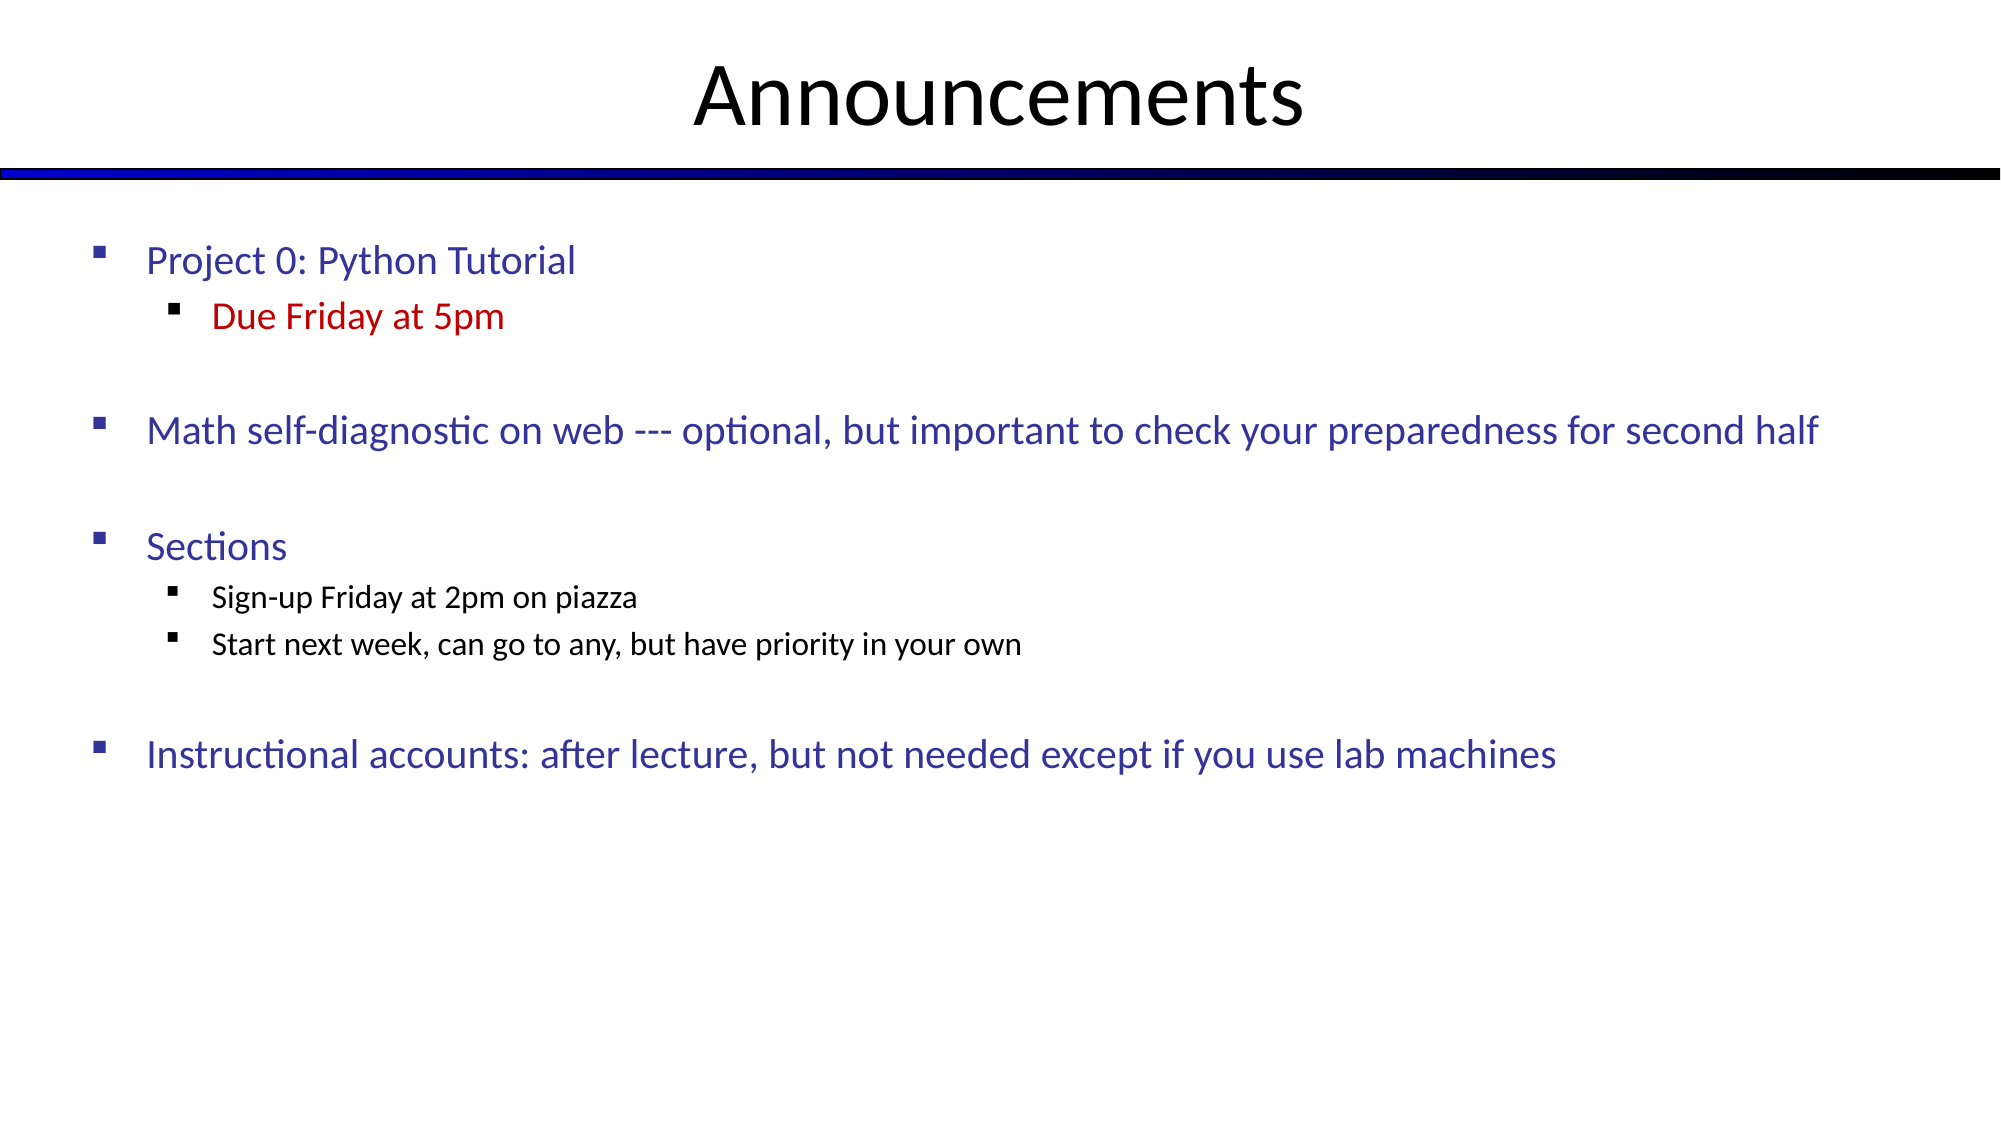

# Announcements
Project 0: Python Tutorial
Due Friday at 5pm

Math self-diagnostic on web --- optional, but important to check your preparedness for second half

Sections
Sign-up Friday at 2pm on piazza
Start next week, can go to any, but have priority in your own

Instructional accounts: after lecture, but not needed except if you use lab machines